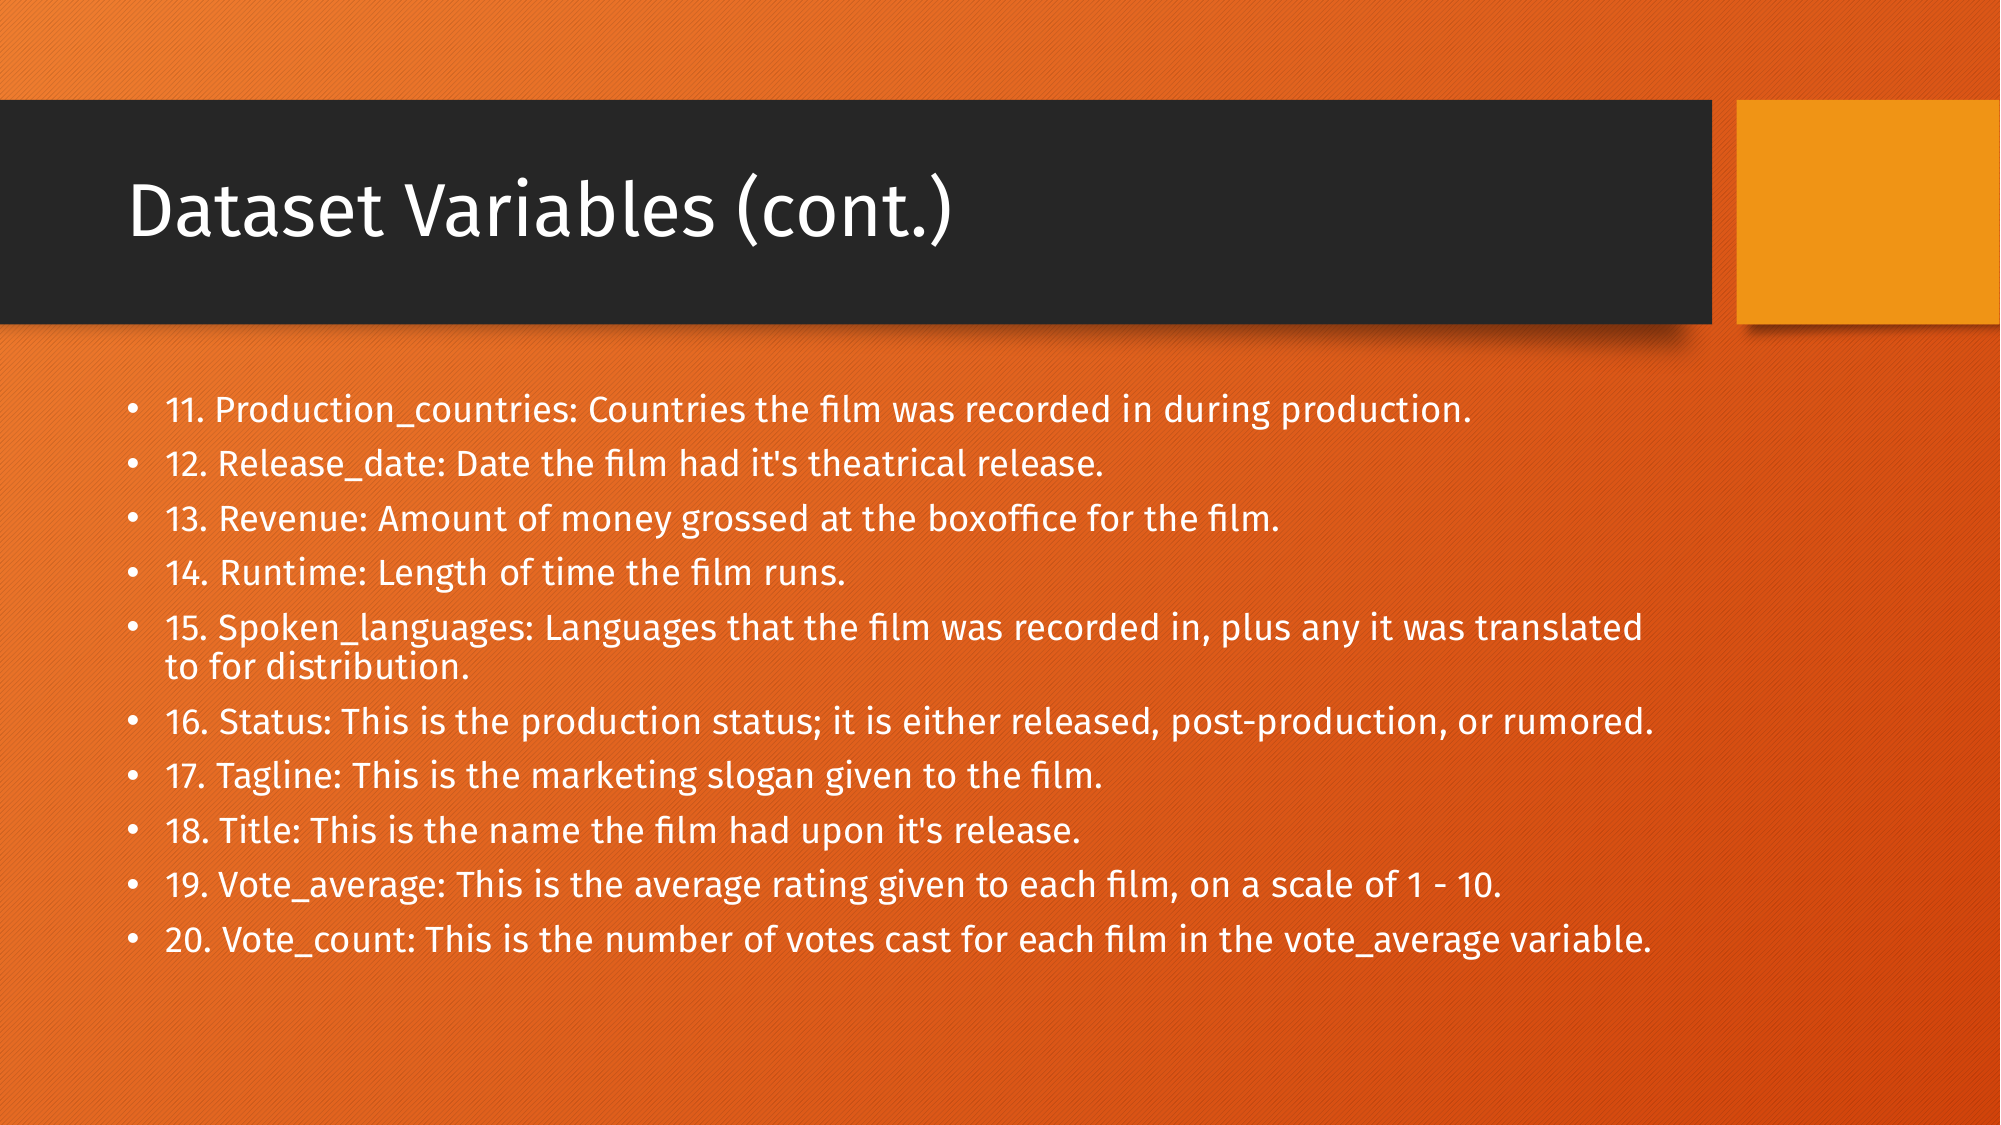

# Dataset Variables (cont.)
11. Production_countries: Countries the film was recorded in during production.
12. Release_date: Date the film had it's theatrical release.
13. Revenue: Amount of money grossed at the boxoffice for the film.
14. Runtime: Length of time the film runs.
15. Spoken_languages: Languages that the film was recorded in, plus any it was translated to for distribution.
16. Status: This is the production status; it is either released, post-production, or rumored.
17. Tagline: This is the marketing slogan given to the film.
18. Title: This is the name the film had upon it's release.
19. Vote_average: This is the average rating given to each film, on a scale of 1 - 10.
20. Vote_count: This is the number of votes cast for each film in the vote_average variable.